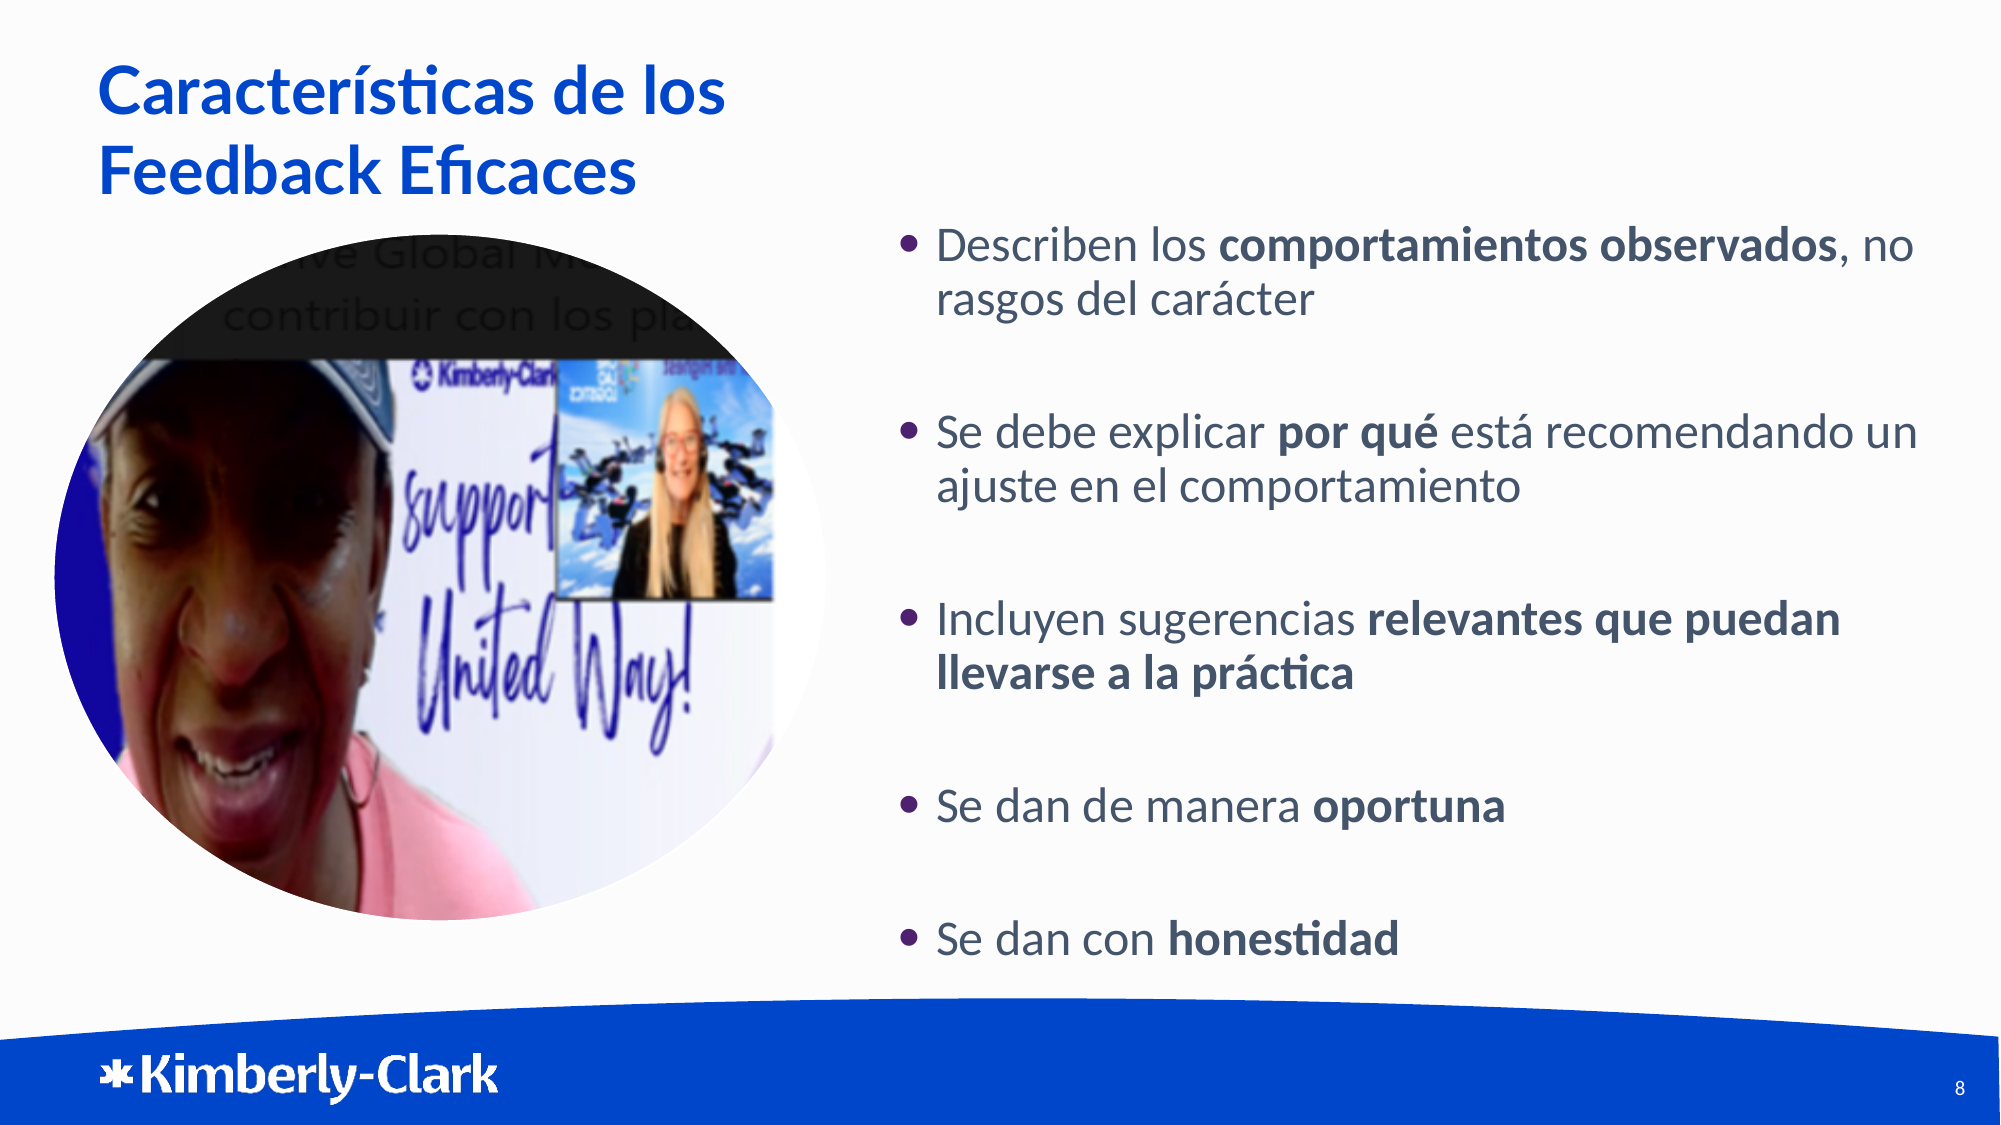

Características de los Feedback Eficaces
Describen los comportamientos observados, no rasgos del carácter

Se debe explicar por qué está recomendando un ajuste en el comportamiento

Incluyen sugerencias relevantes que puedan llevarse a la práctica

Se dan de manera oportuna

Se dan con honestidad